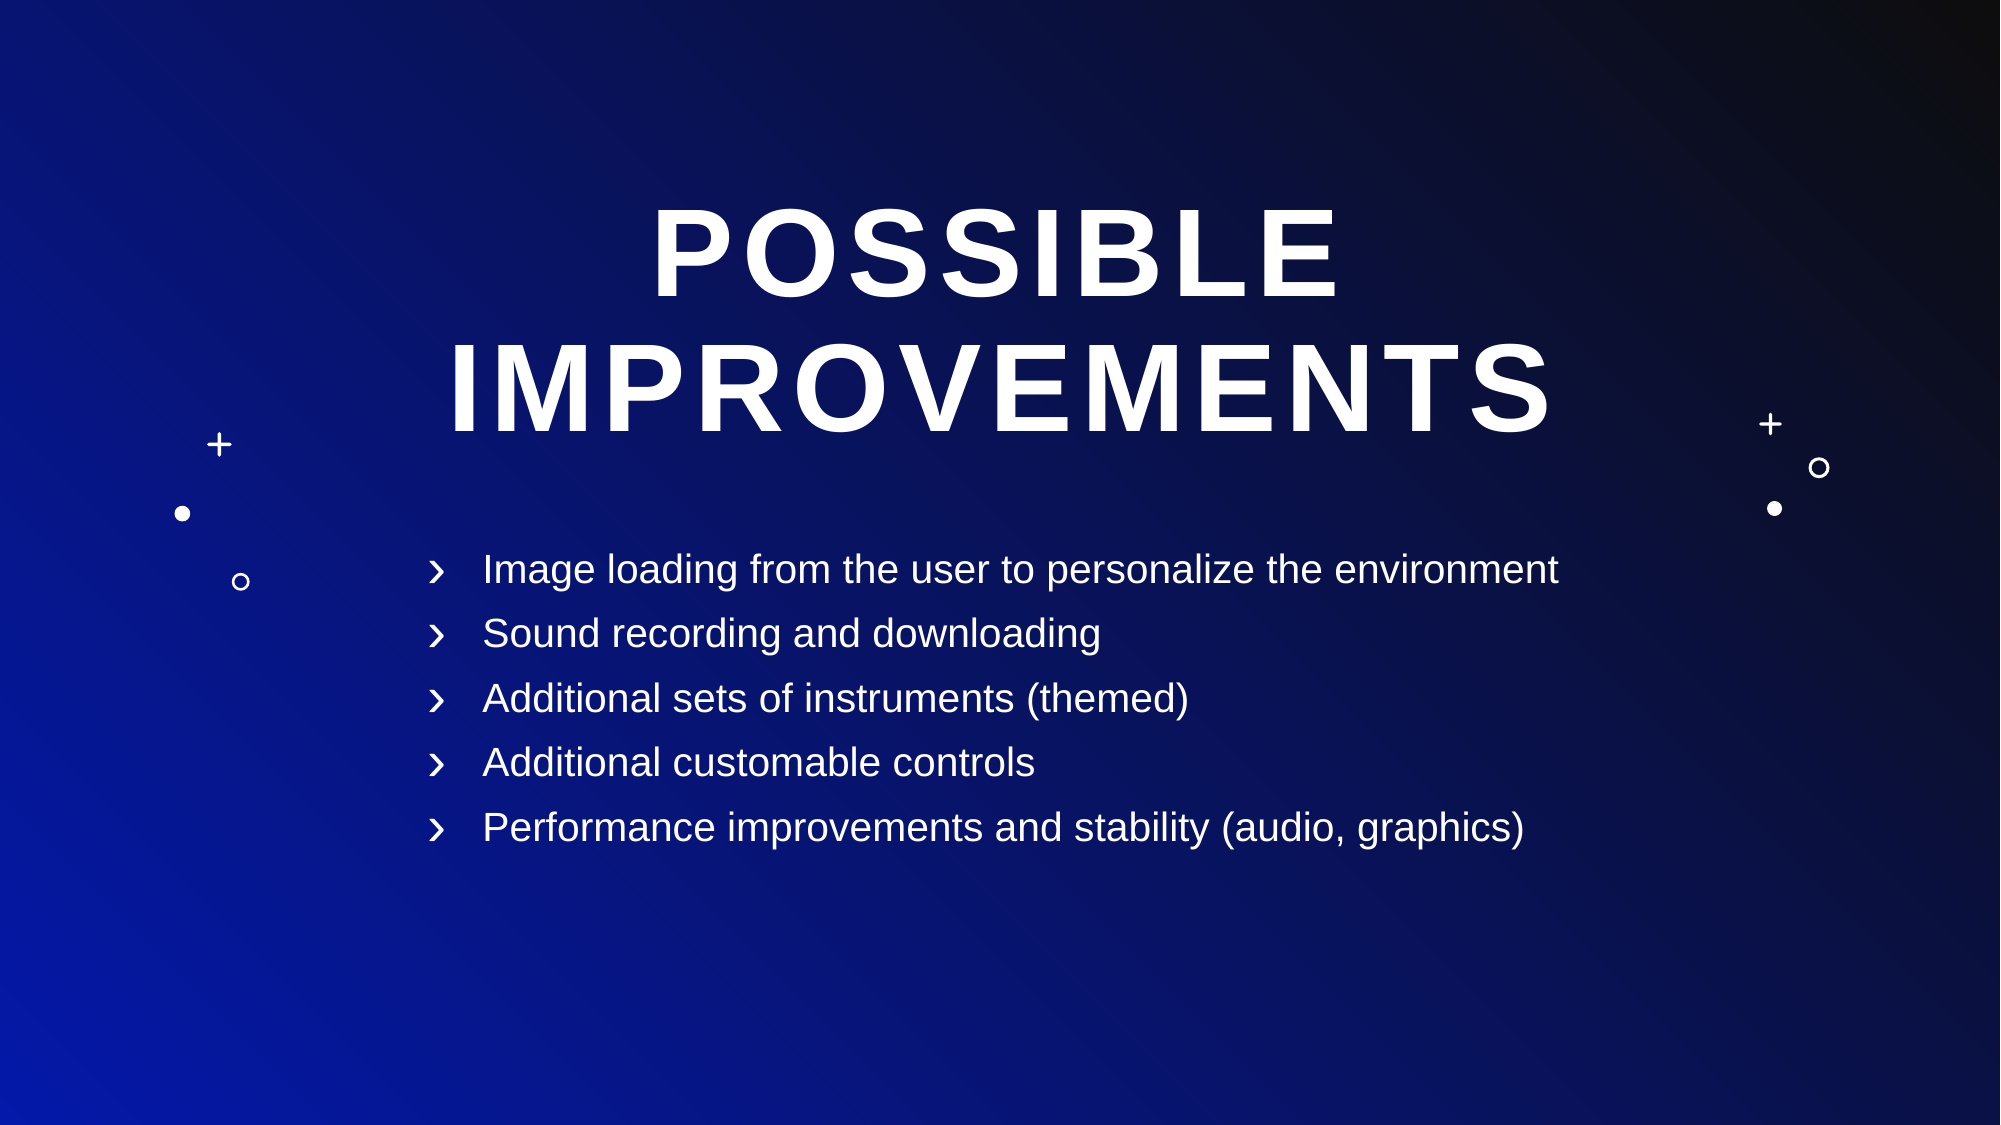

# Possible improvements
Image loading from the user to personalize the environment
Sound recording and downloading
Additional sets of instruments (themed)
Additional customable controls
Performance improvements and stability (audio, graphics)